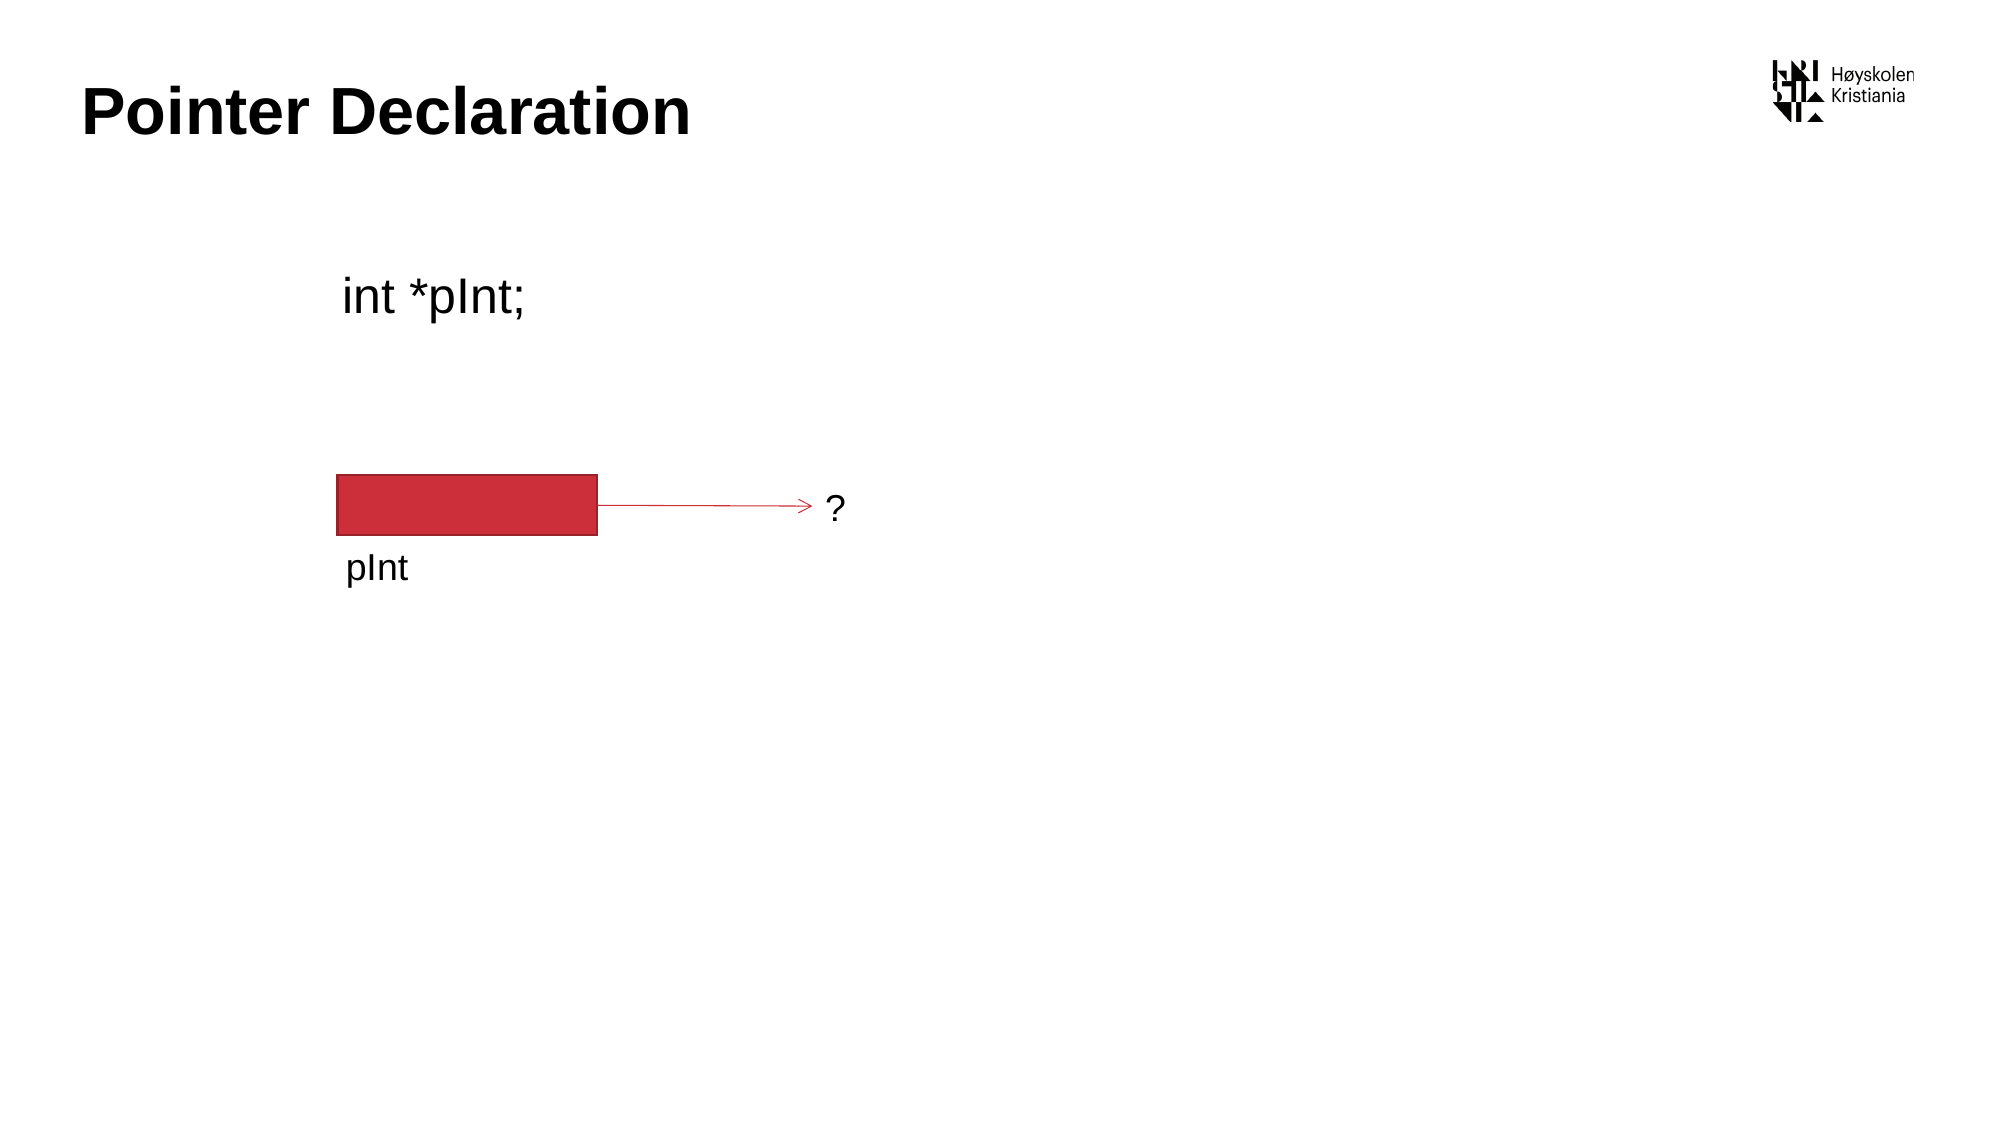

# Pointer Declaration
int *pInt;

?
pInt